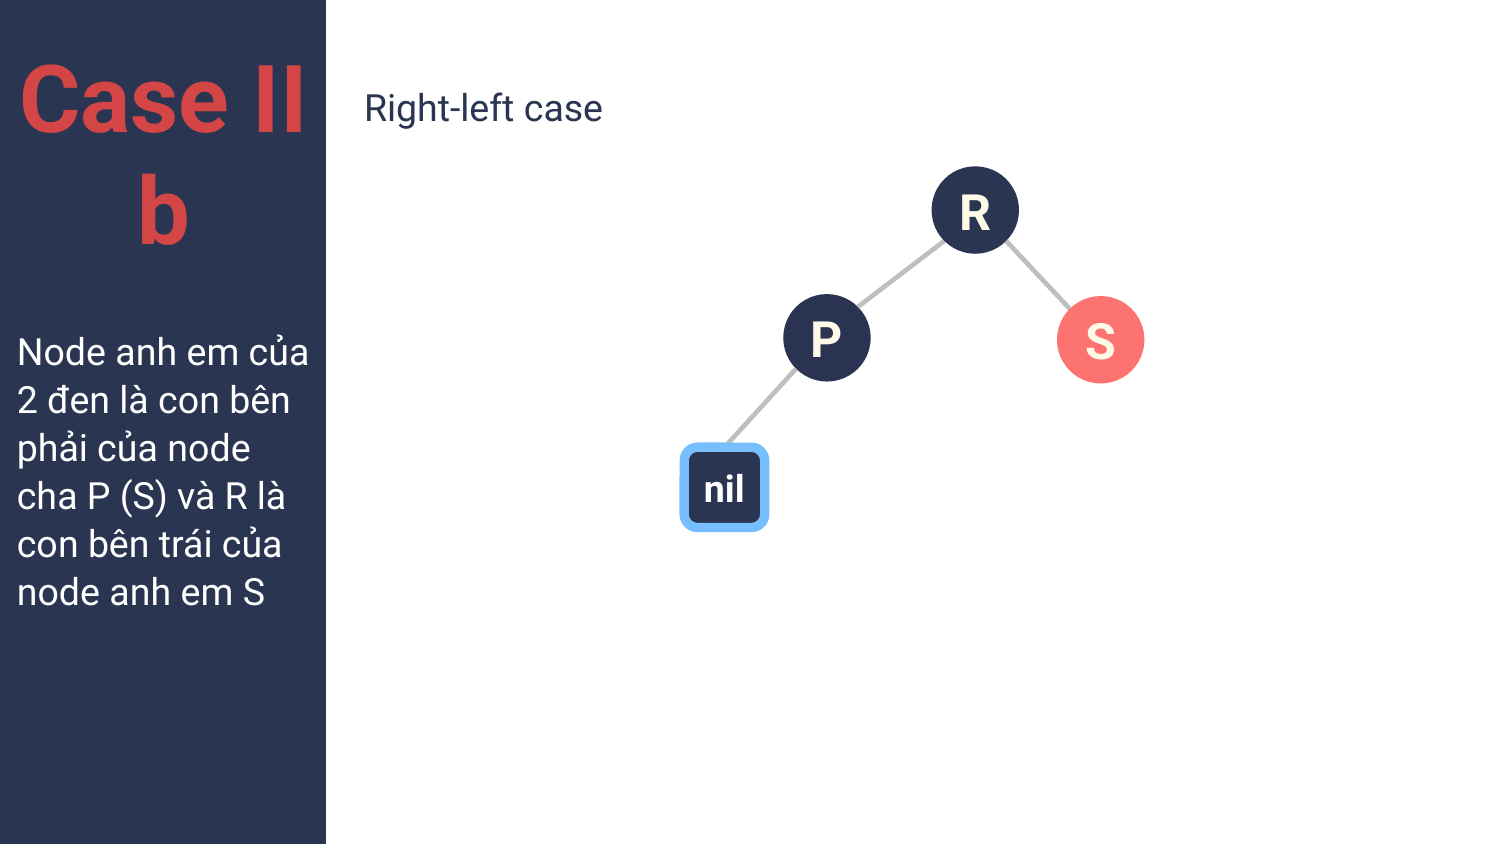

Case II
b
Right-left case
R
P
S
Node anh em của 2 đen là con bên phải của node cha P (S) và R là con bên trái của node anh em S
nil